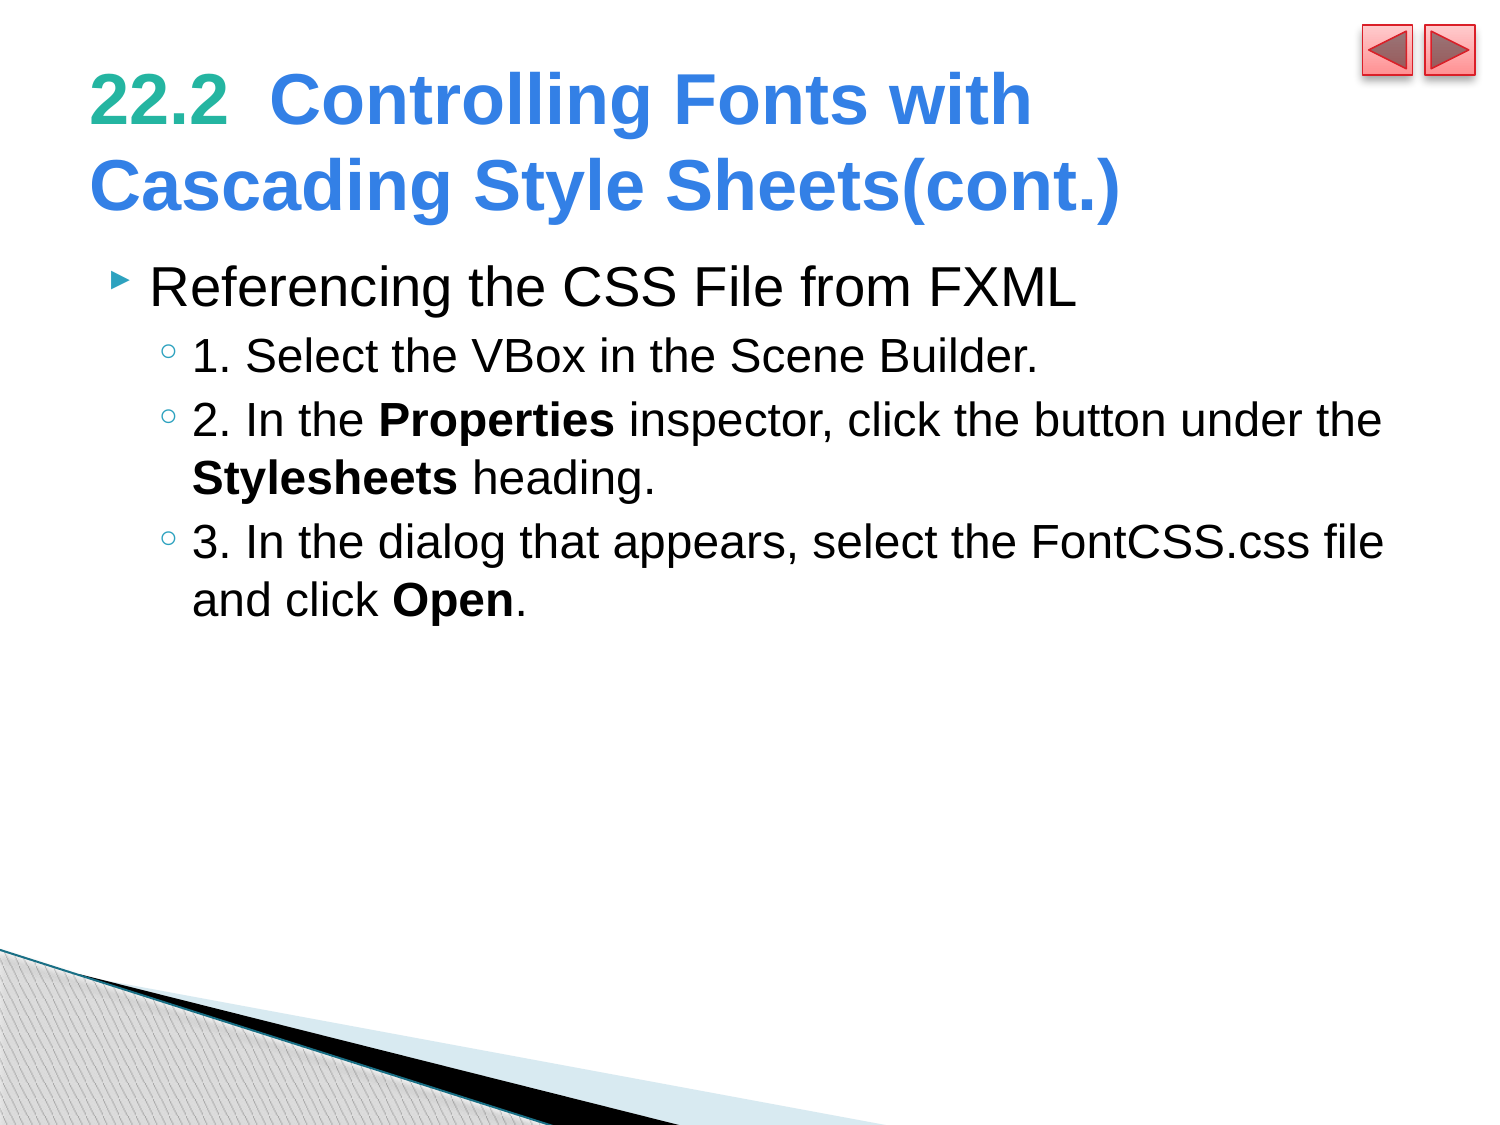

# 22.2  Controlling Fonts with Cascading Style Sheets(cont.)
Referencing the CSS File from FXML
1. Select the VBox in the Scene Builder.
2. In the Properties inspector, click the button under the Stylesheets heading.
3. In the dialog that appears, select the FontCSS.css file and click Open.